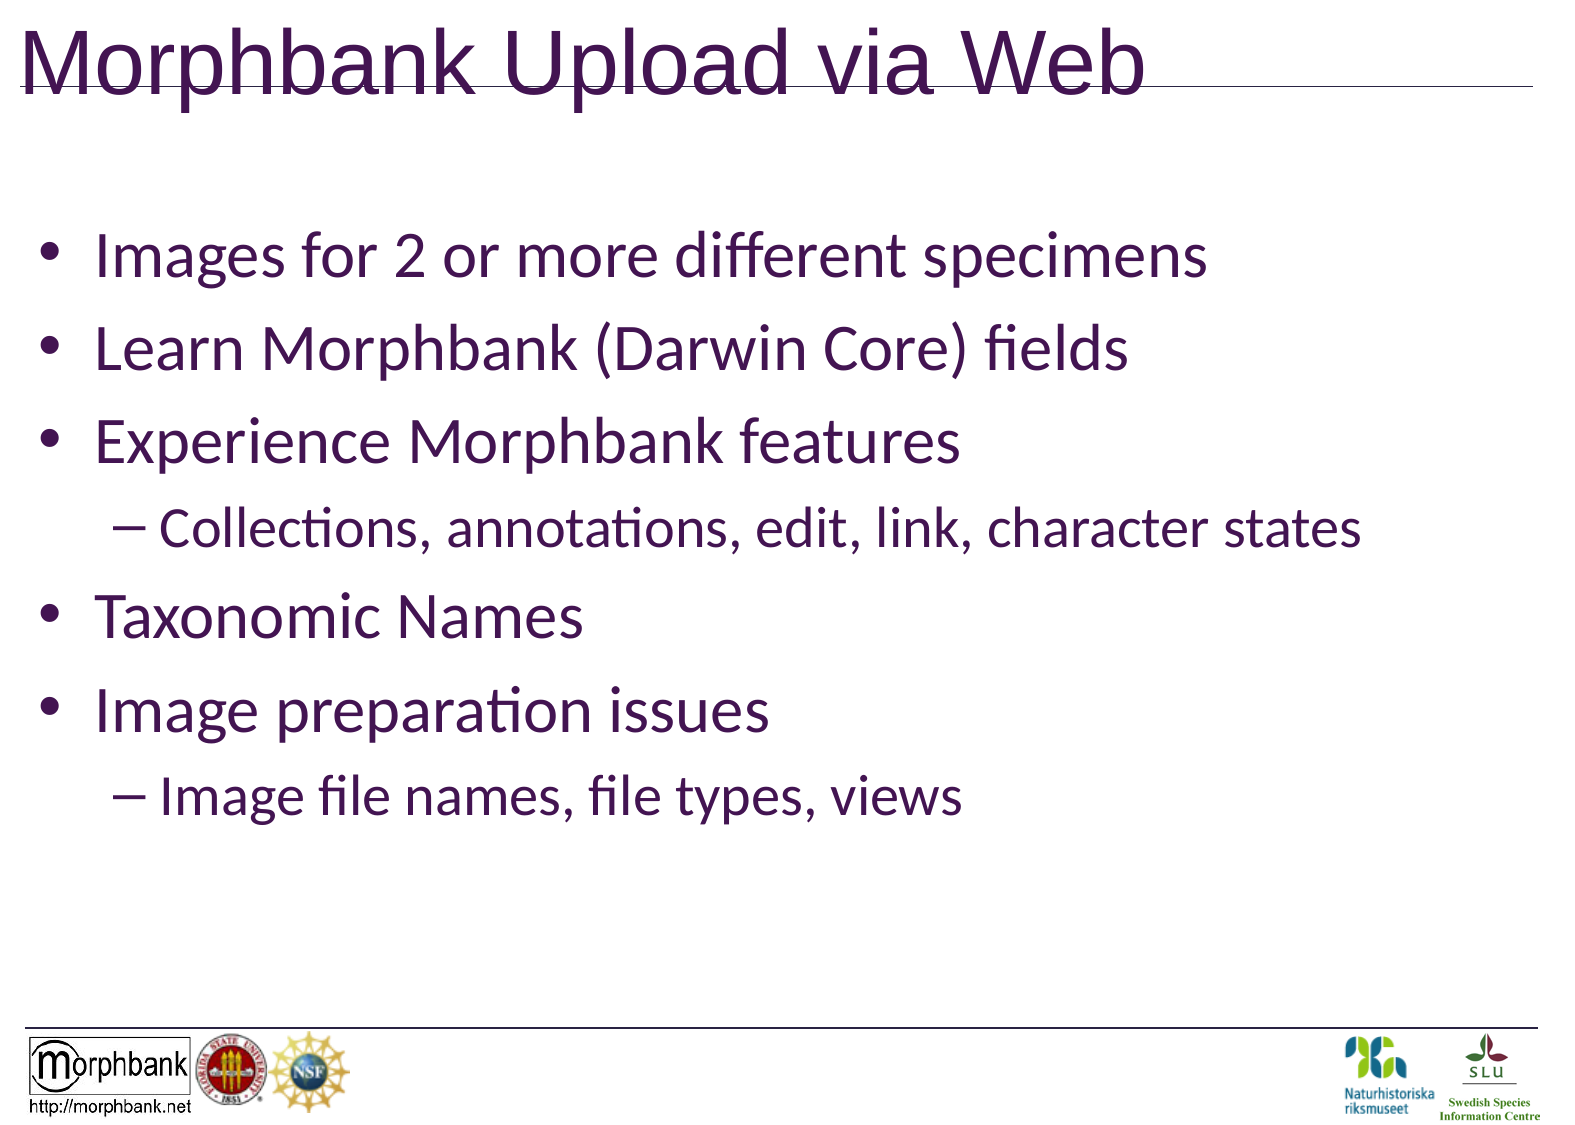

# Morphbank Upload via Web
Images for 2 or more different specimens
Learn Morphbank (Darwin Core) fields
Experience Morphbank features
Collections, annotations, edit, link, character states
Taxonomic Names
Image preparation issues
Image file names, file types, views